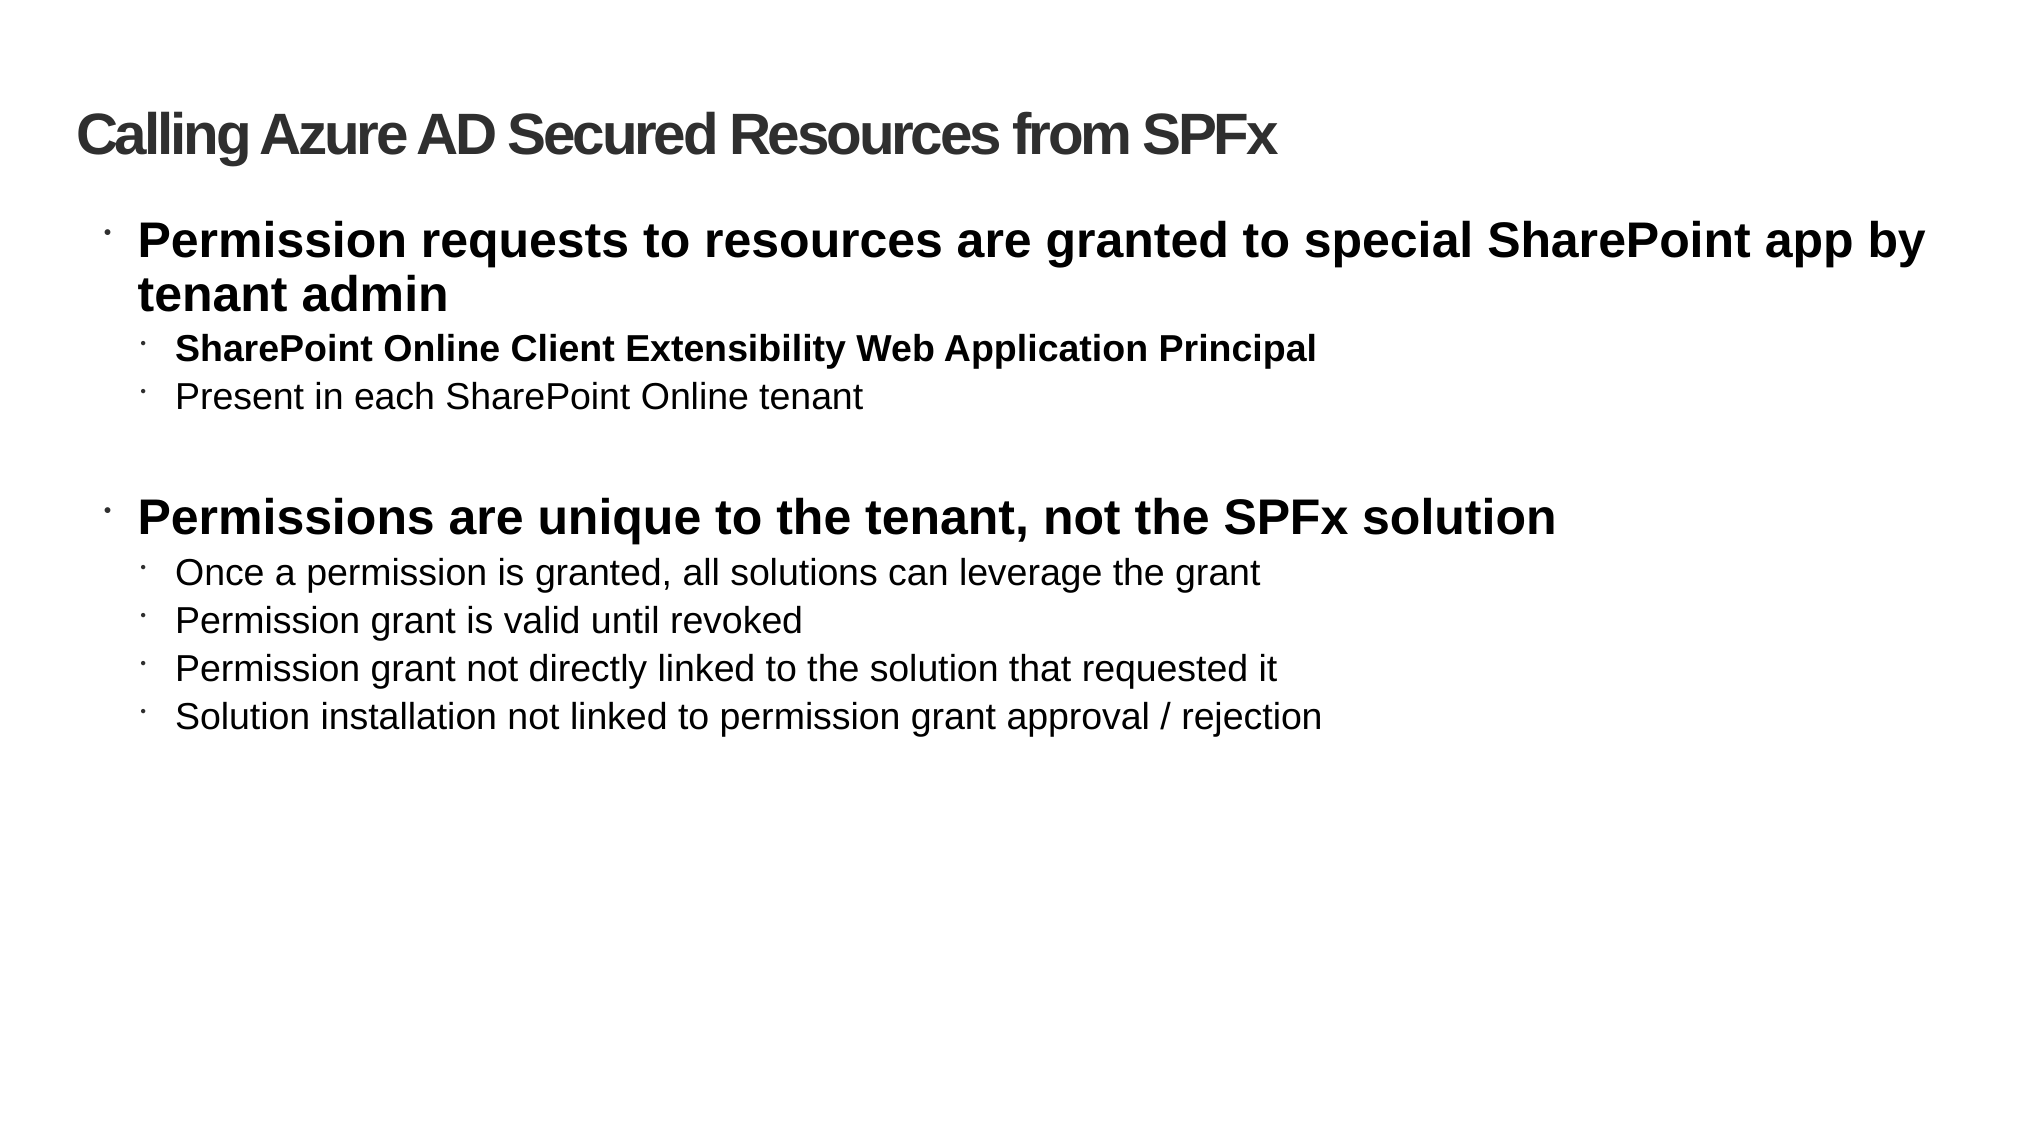

# Calling Azure AD Secured Resources from SPFx
Permission requests to resources are granted to special SharePoint app by tenant admin
SharePoint Online Client Extensibility Web Application Principal
Present in each SharePoint Online tenant

Permissions are unique to the tenant, not the SPFx solution
Once a permission is granted, all solutions can leverage the grant
Permission grant is valid until revoked
Permission grant not directly linked to the solution that requested it
Solution installation not linked to permission grant approval / rejection